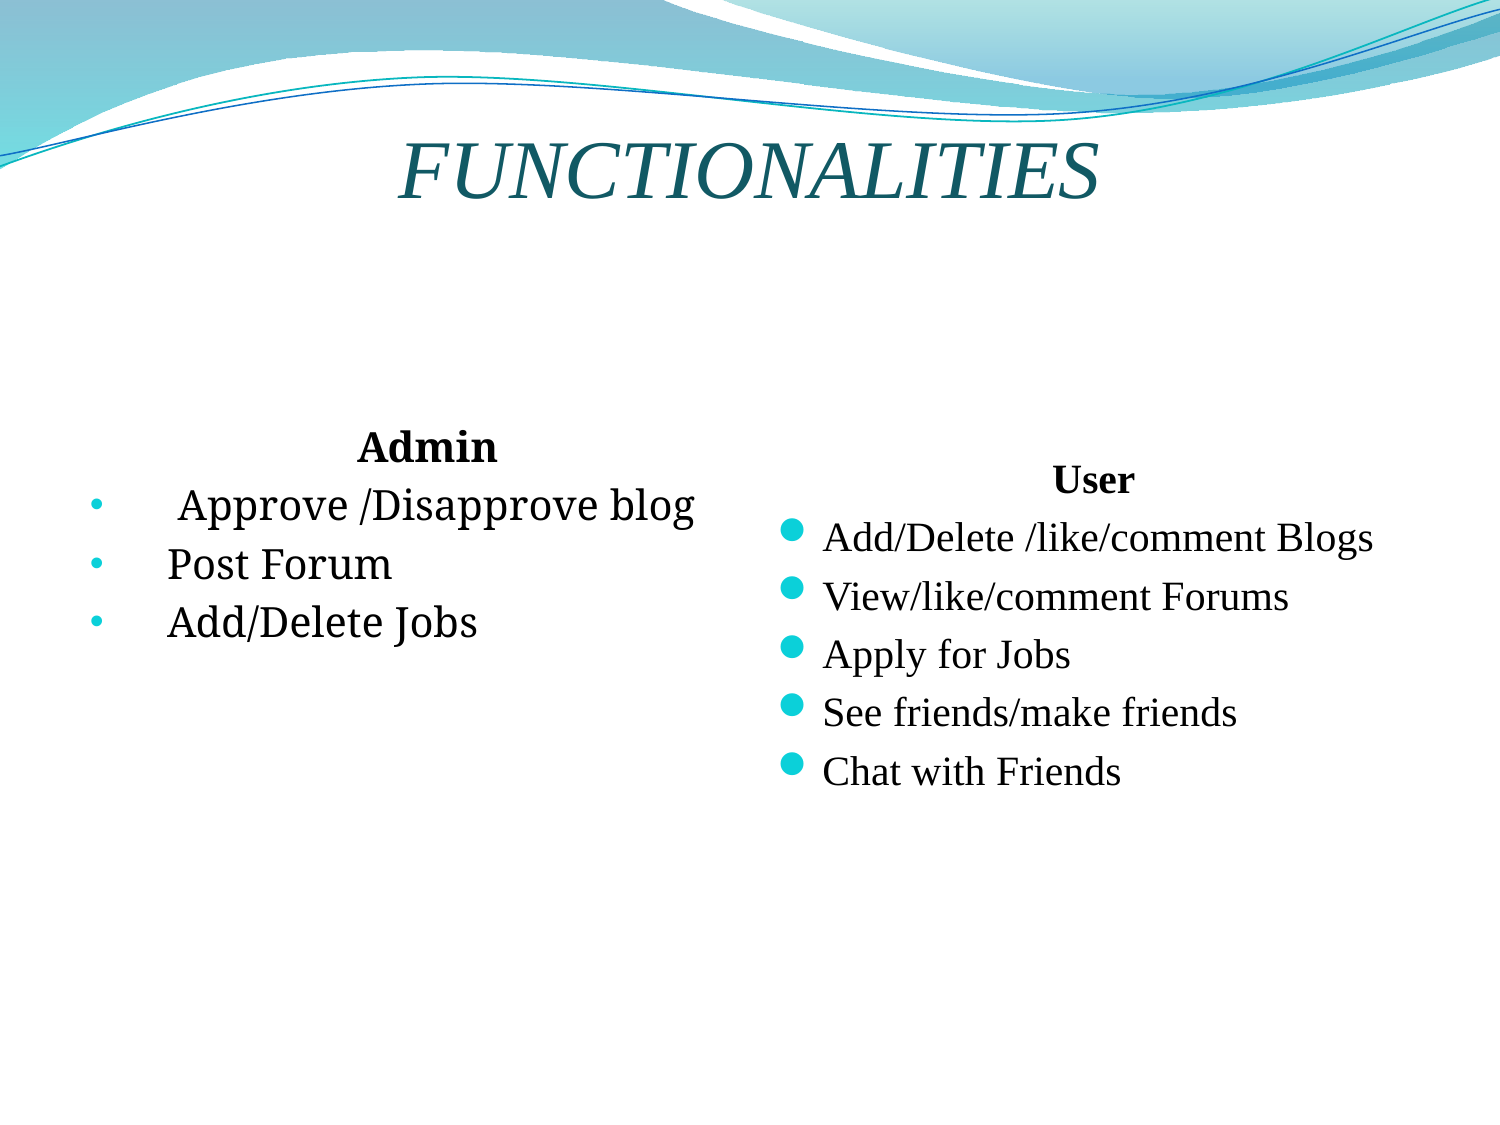

# FUNCTIONALITIES

    Admin
    Approve /Disapprove blog
   Post Forum
   Add/Delete Jobs

User
Add/Delete /like/comment Blogs
View/like/comment Forums
Apply for Jobs
See friends/make friends
Chat with Friends